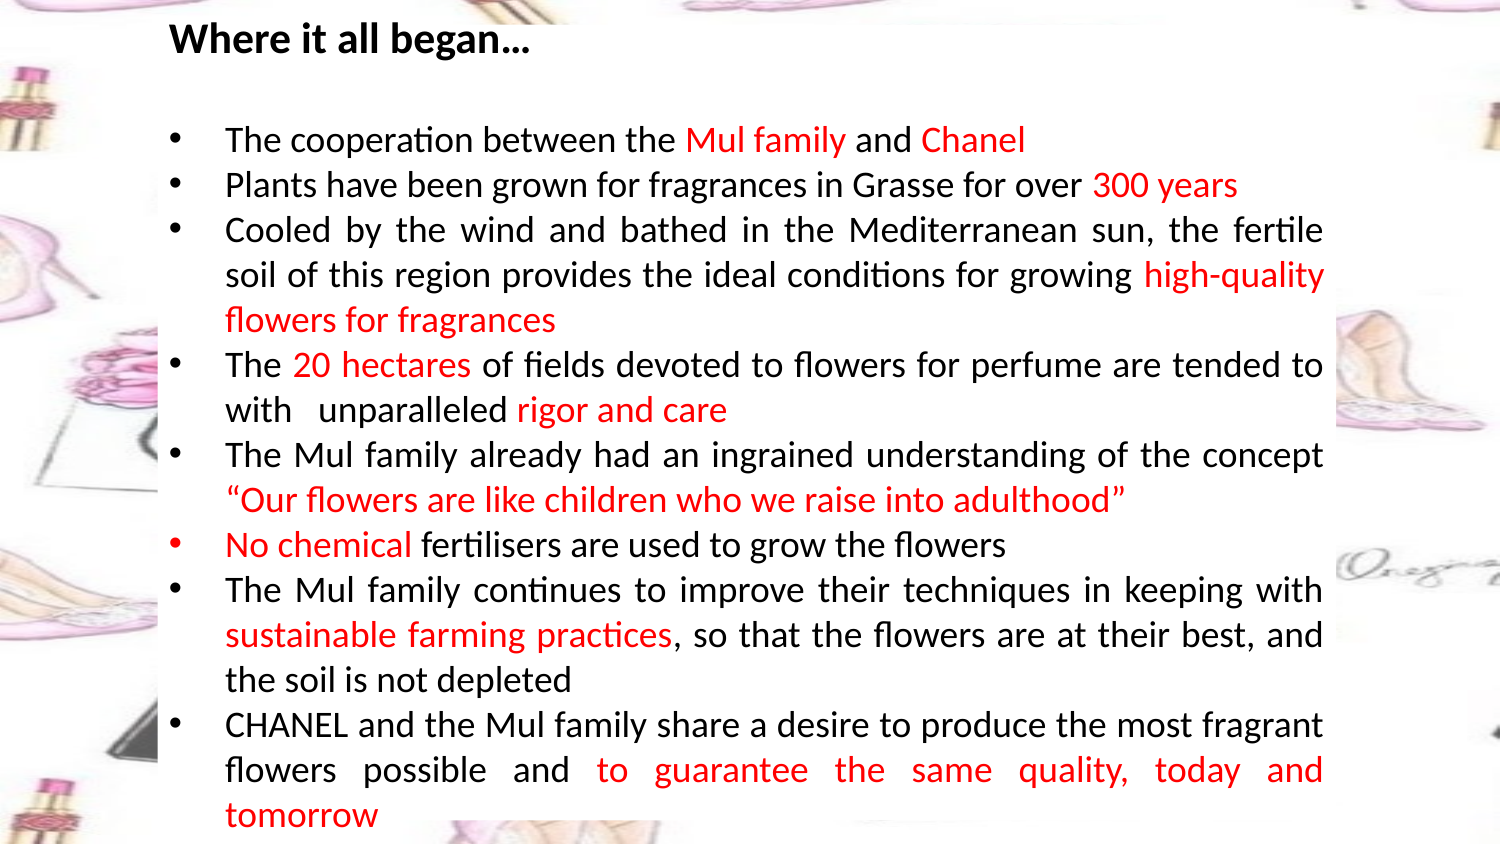

Where it all began…

The cooperation between the Mul family and Chanel
Plants have been grown for fragrances in Grasse for over 300 years
Cooled by the wind and bathed in the Mediterranean sun, the fertile soil of this region provides the ideal conditions for growing high-quality flowers for fragrances
The 20 hectares of fields devoted to flowers for perfume are tended to with   unparalleled rigor and care
The Mul family already had an ingrained understanding of the concept “Our flowers are like children who we raise into adulthood”
No chemical fertilisers are used to grow the flowers
The Mul family continues to improve their techniques in keeping with sustainable farming practices, so that the flowers are at their best, and the soil is not depleted
CHANEL and the Mul family share a desire to produce the most fragrant flowers possible and to guarantee the same quality, today and tomorrow